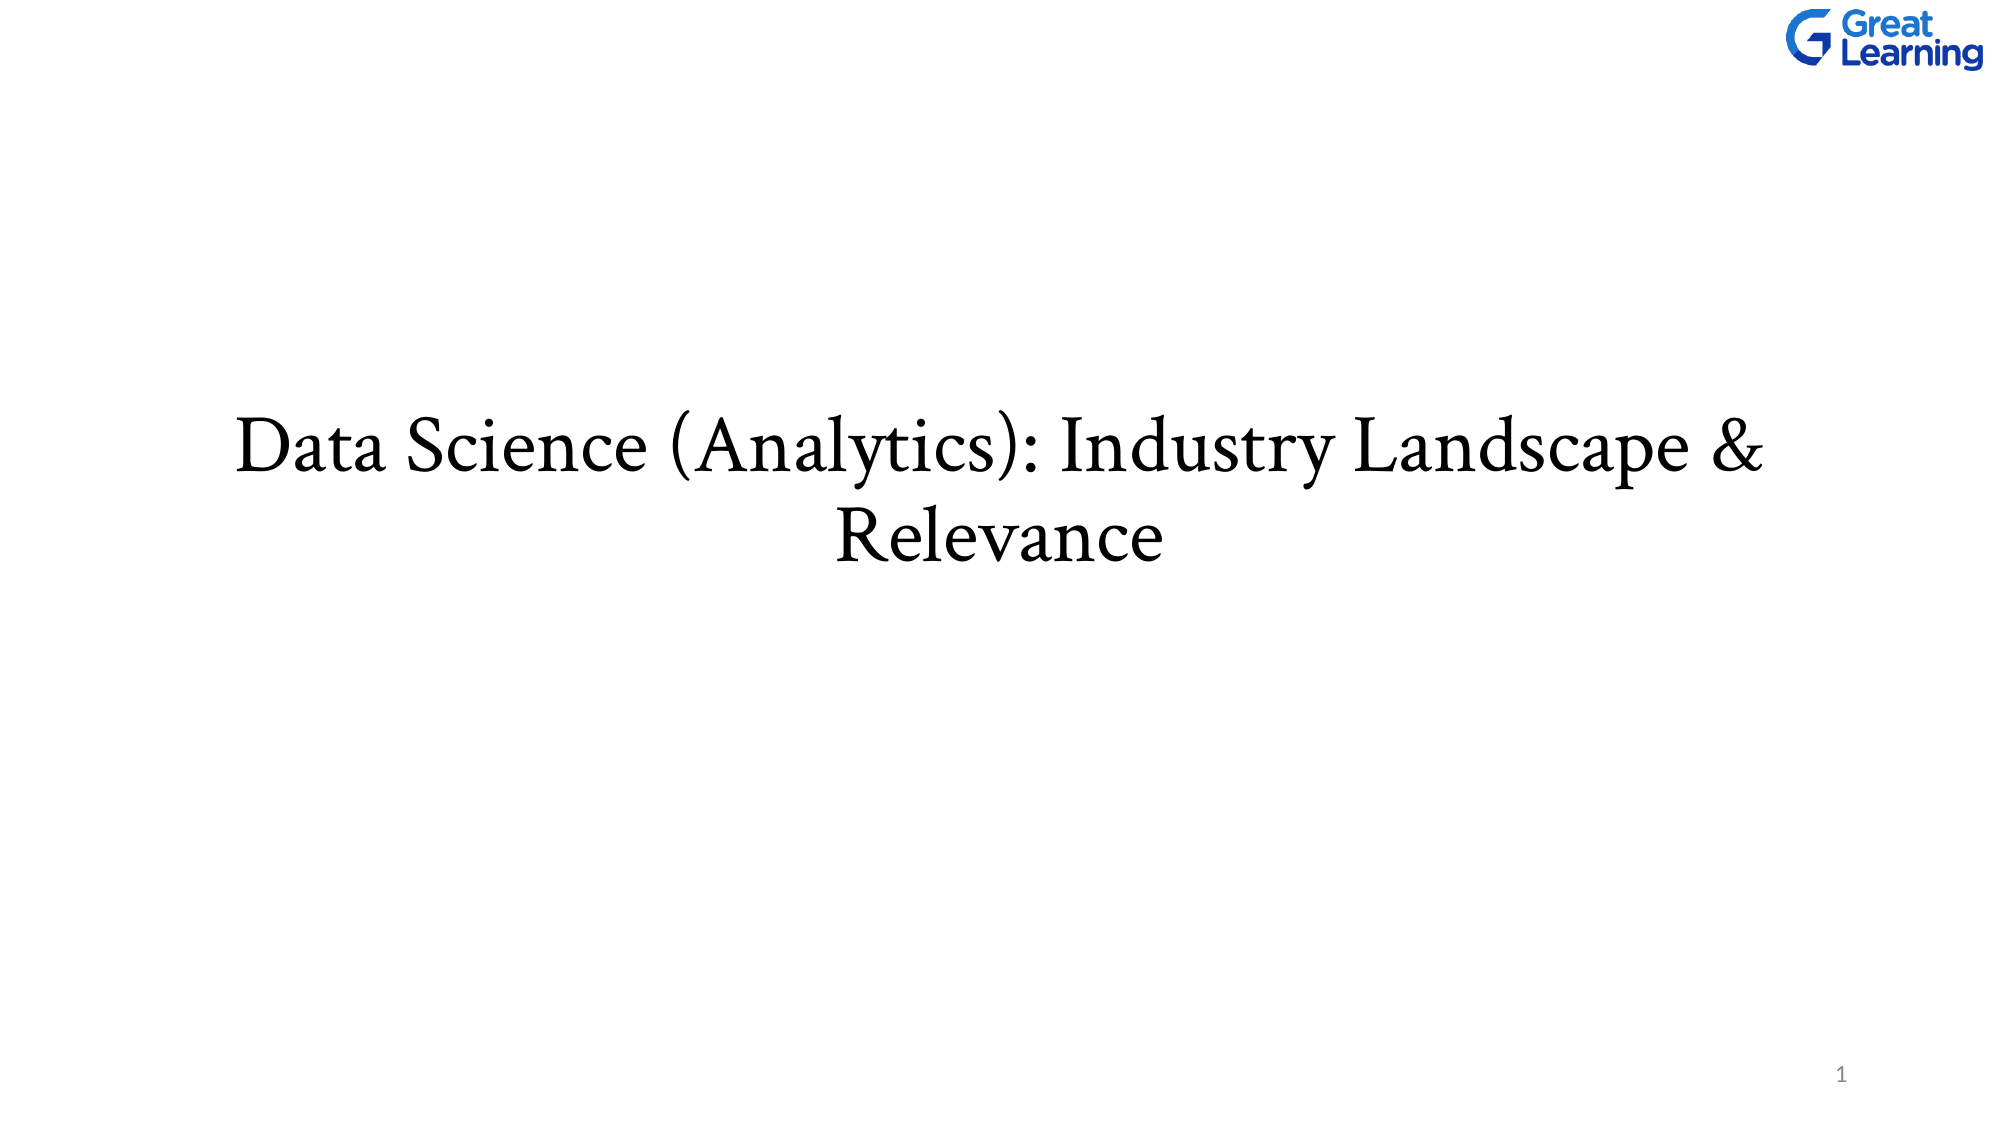

Data Science (Analytics): Industry Landscape & Relevance
1